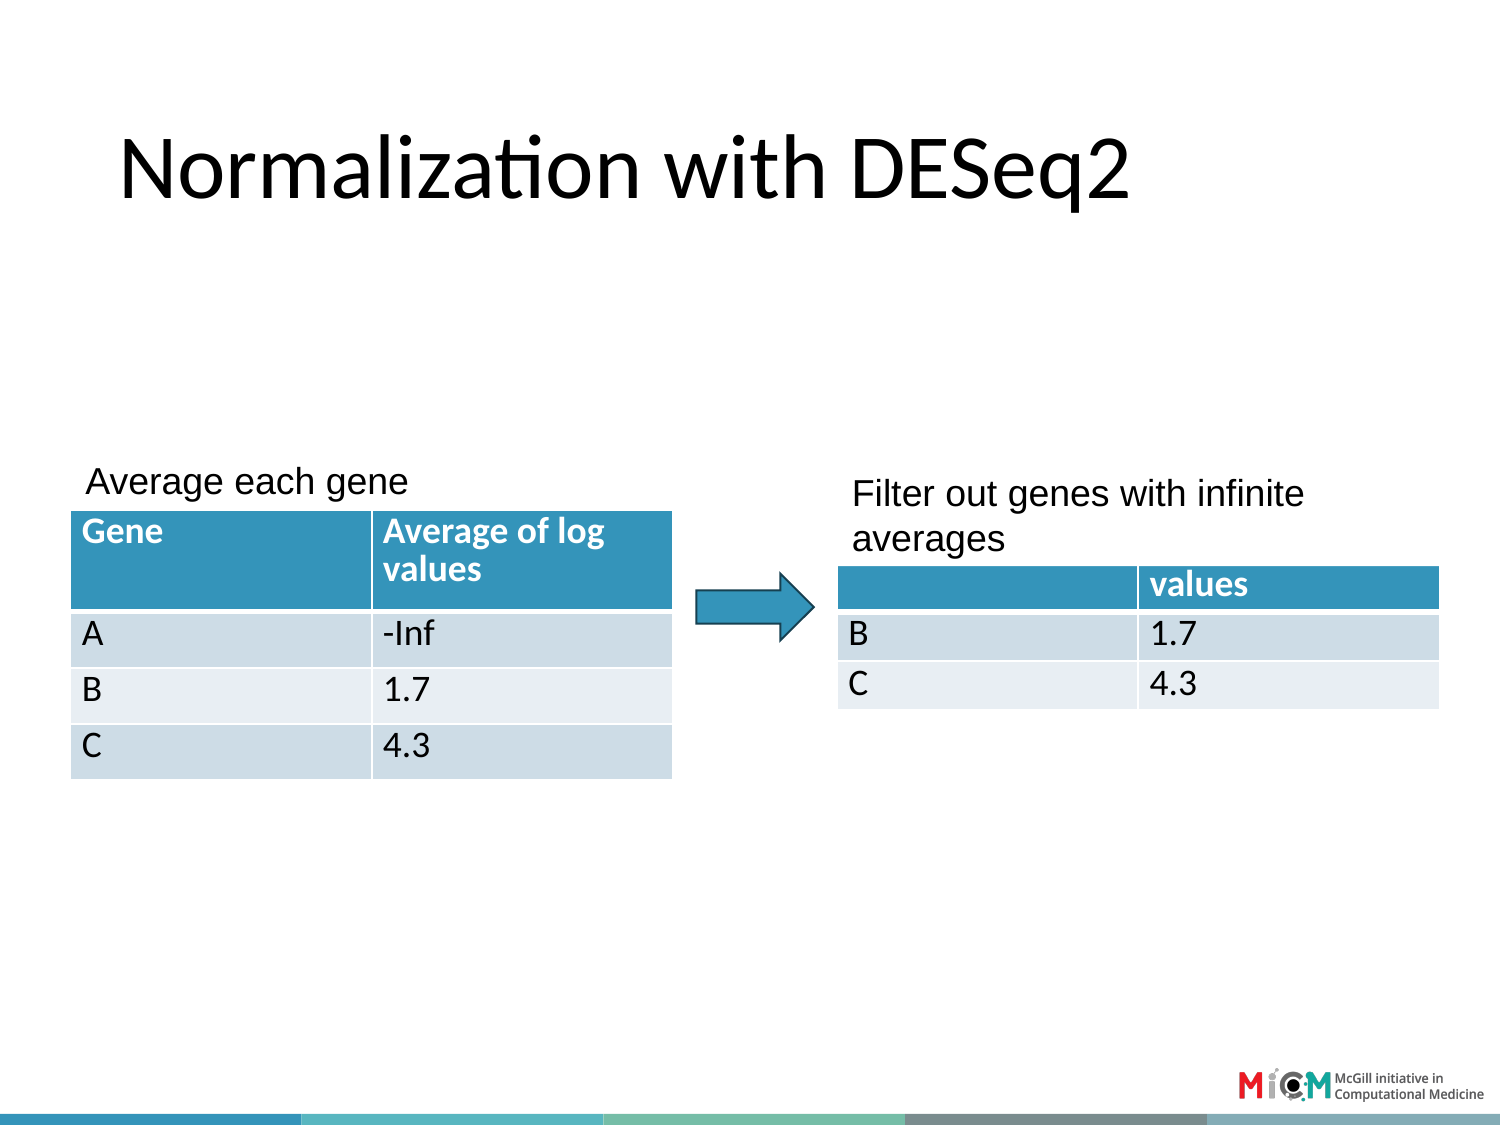

# Normalization with DESeq2

Average each gene
Filter out genes with infinite averages
| Gene | Average of log values |
| --- | --- |
| A | -Inf |
| B | 1.7 |
| C | 4.3 |
| Gene | Average of log values |
| --- | --- |
| B | 1.7 |
| C | 4.3 |